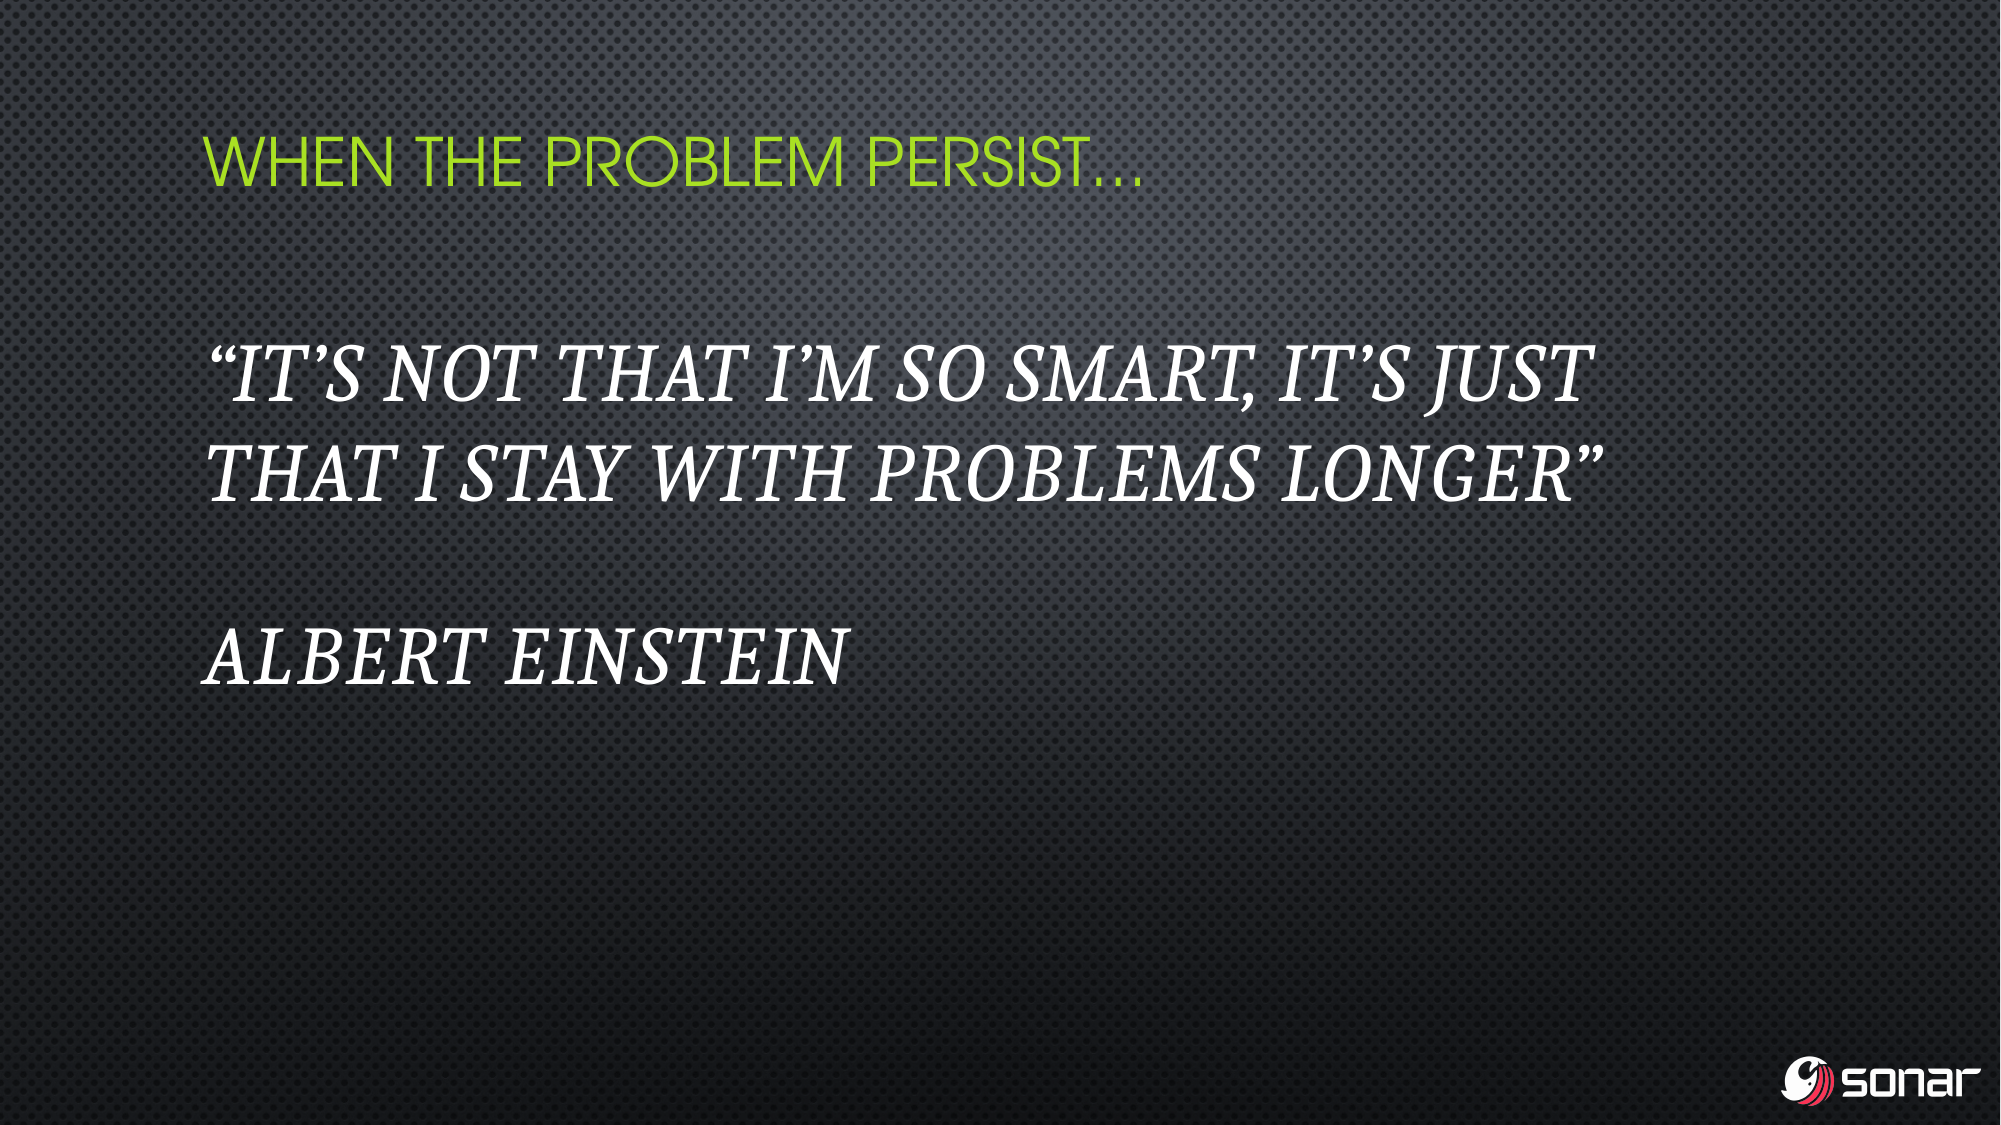

# When the problem persist…
“It’s not that I’m so smart, it’s just that I stay with problems longer”
Albert Einstein